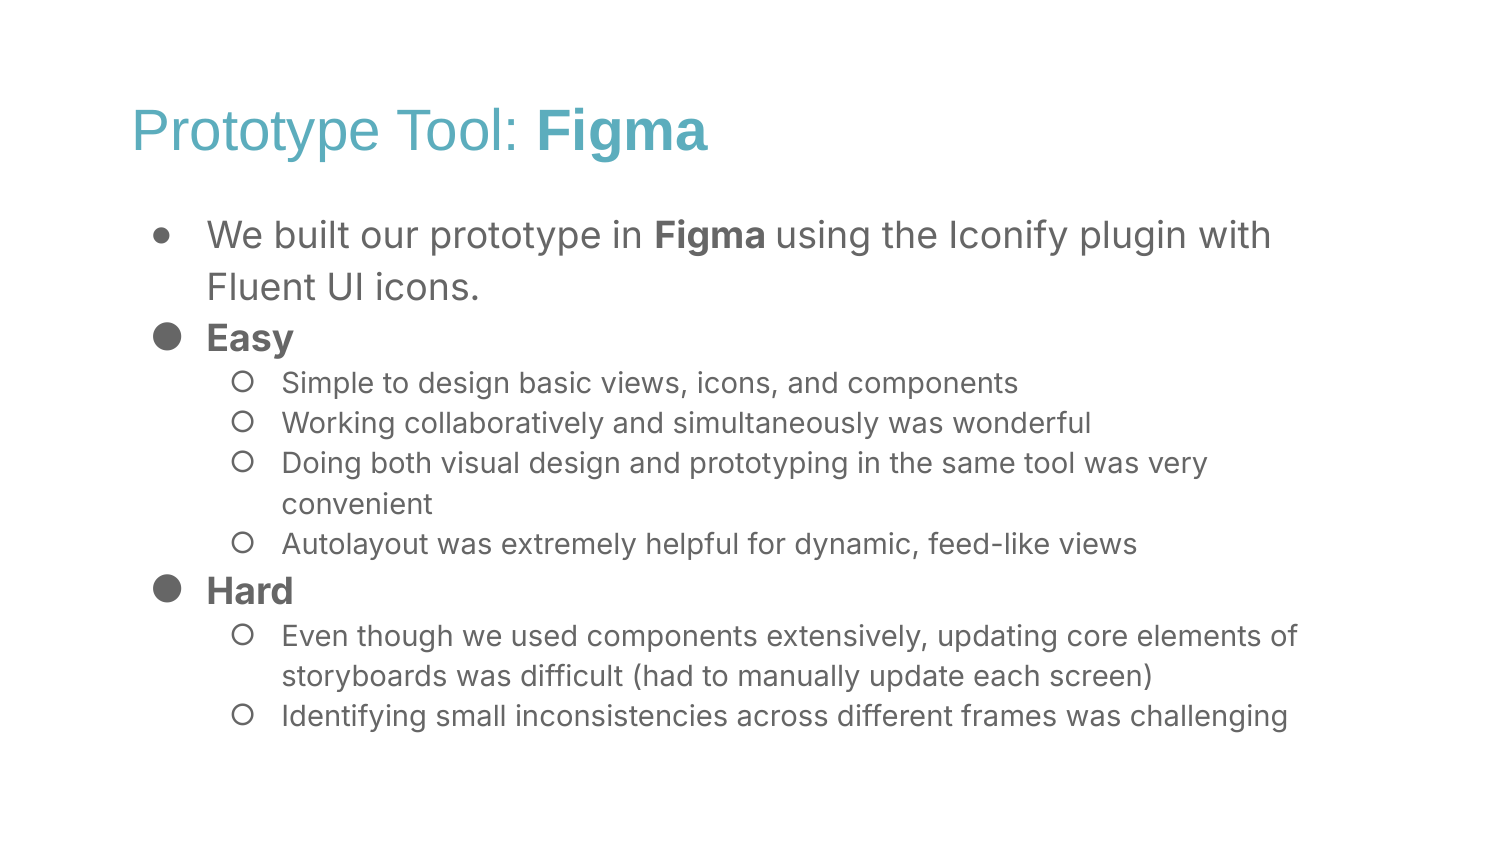

# Prototype Tool: Figma
We built our prototype in Figma using the Iconify plugin with Fluent UI icons.
Easy
Simple to design basic views, icons, and components
Working collaboratively and simultaneously was wonderful
Doing both visual design and prototyping in the same tool was very convenient
Autolayout was extremely helpful for dynamic, feed-like views
Hard
Even though we used components extensively, updating core elements of storyboards was difficult (had to manually update each screen)
Identifying small inconsistencies across different frames was challenging